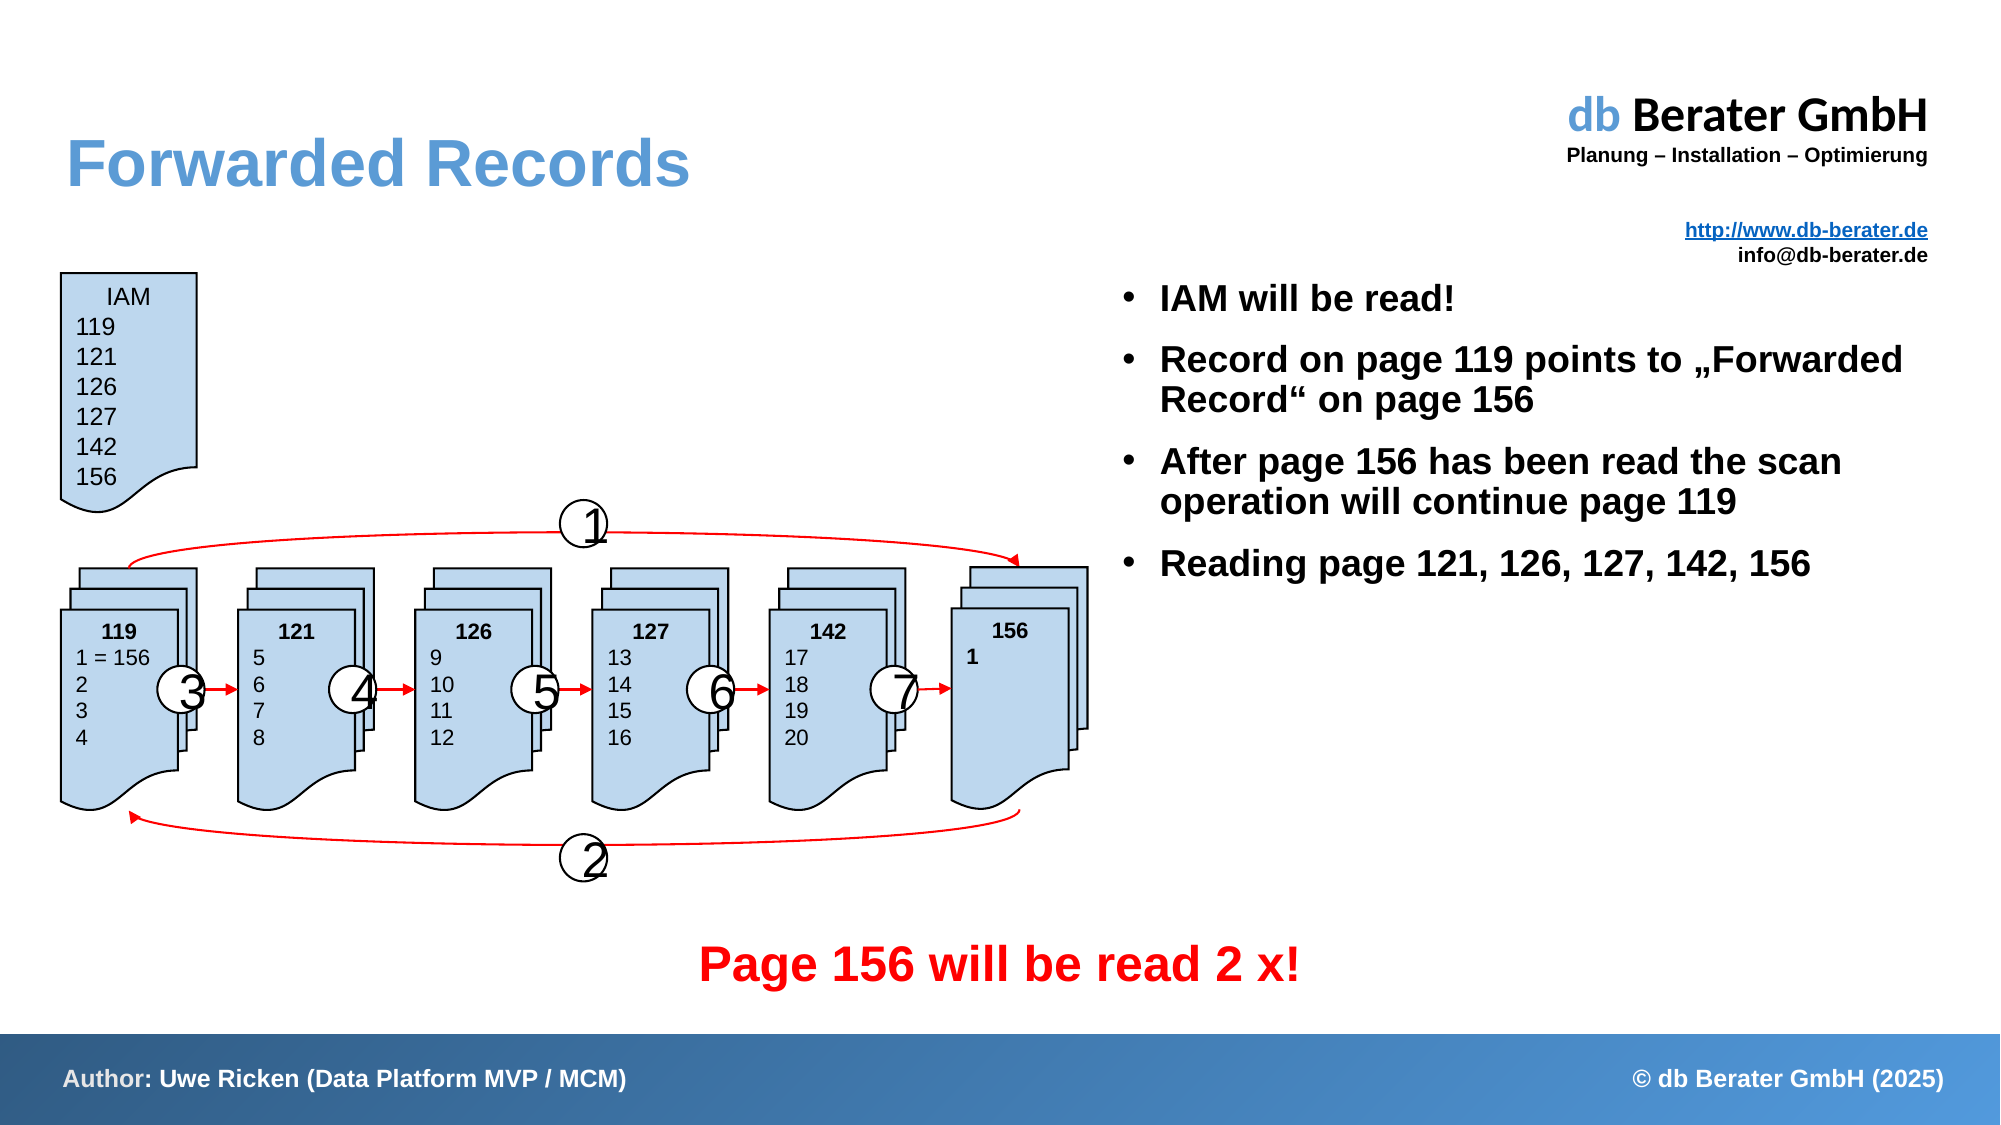

# Forwarded Records
IAM
119
121
126
127
142
156
IAM will be read!
Record on page 119 points to „Forwarded Record“ on page 156
After page 156 has been read the scan operation will continue page 119
Reading page 121, 126, 127, 142, 156
1
156
1
119
1 = 156
2
3
4
121
5
6
7
8
126
9
10
11
12
127
13
14
15
16
142
17
18
19
20
3
4
5
6
7
2
Page 156 will be read 2 x!